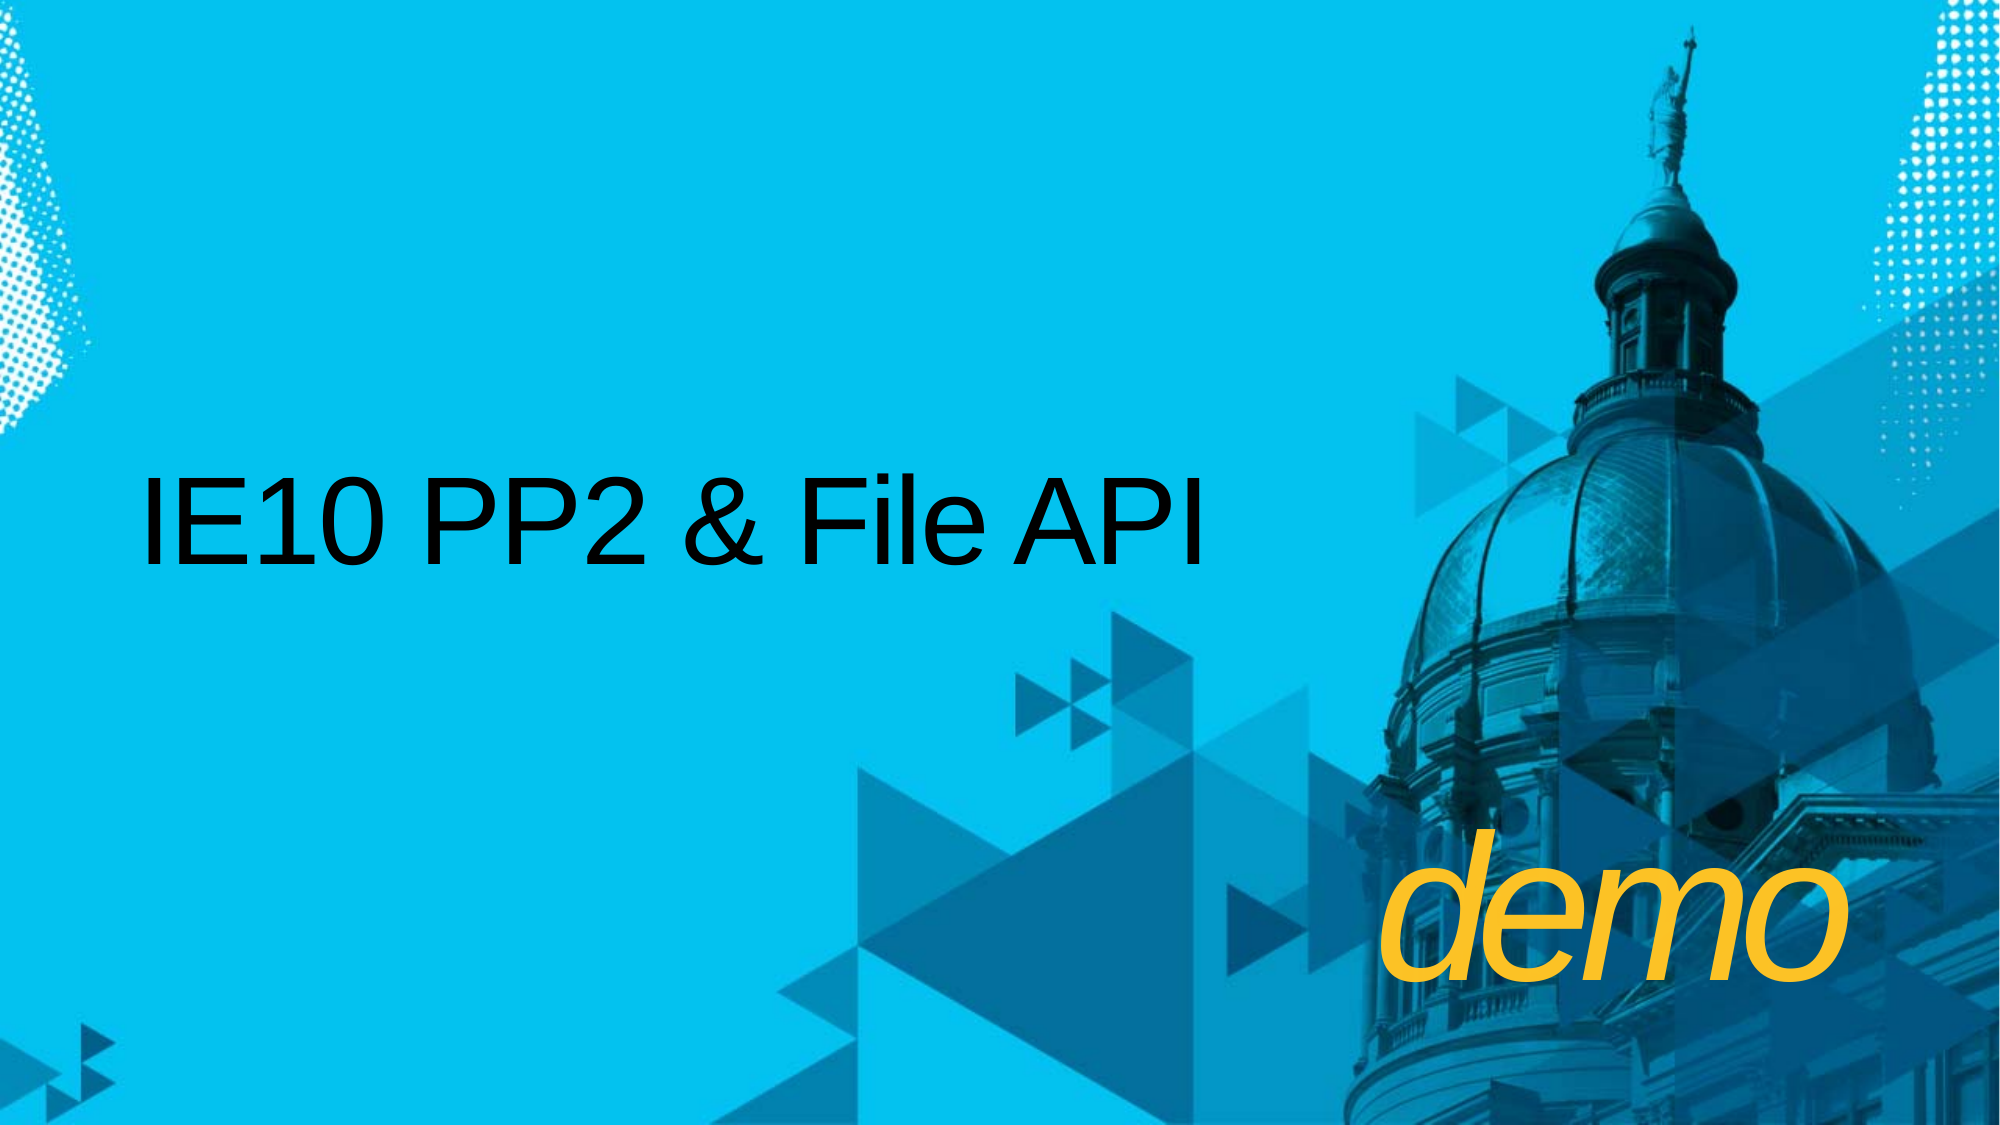

# IE10 PP2 & File API

demo